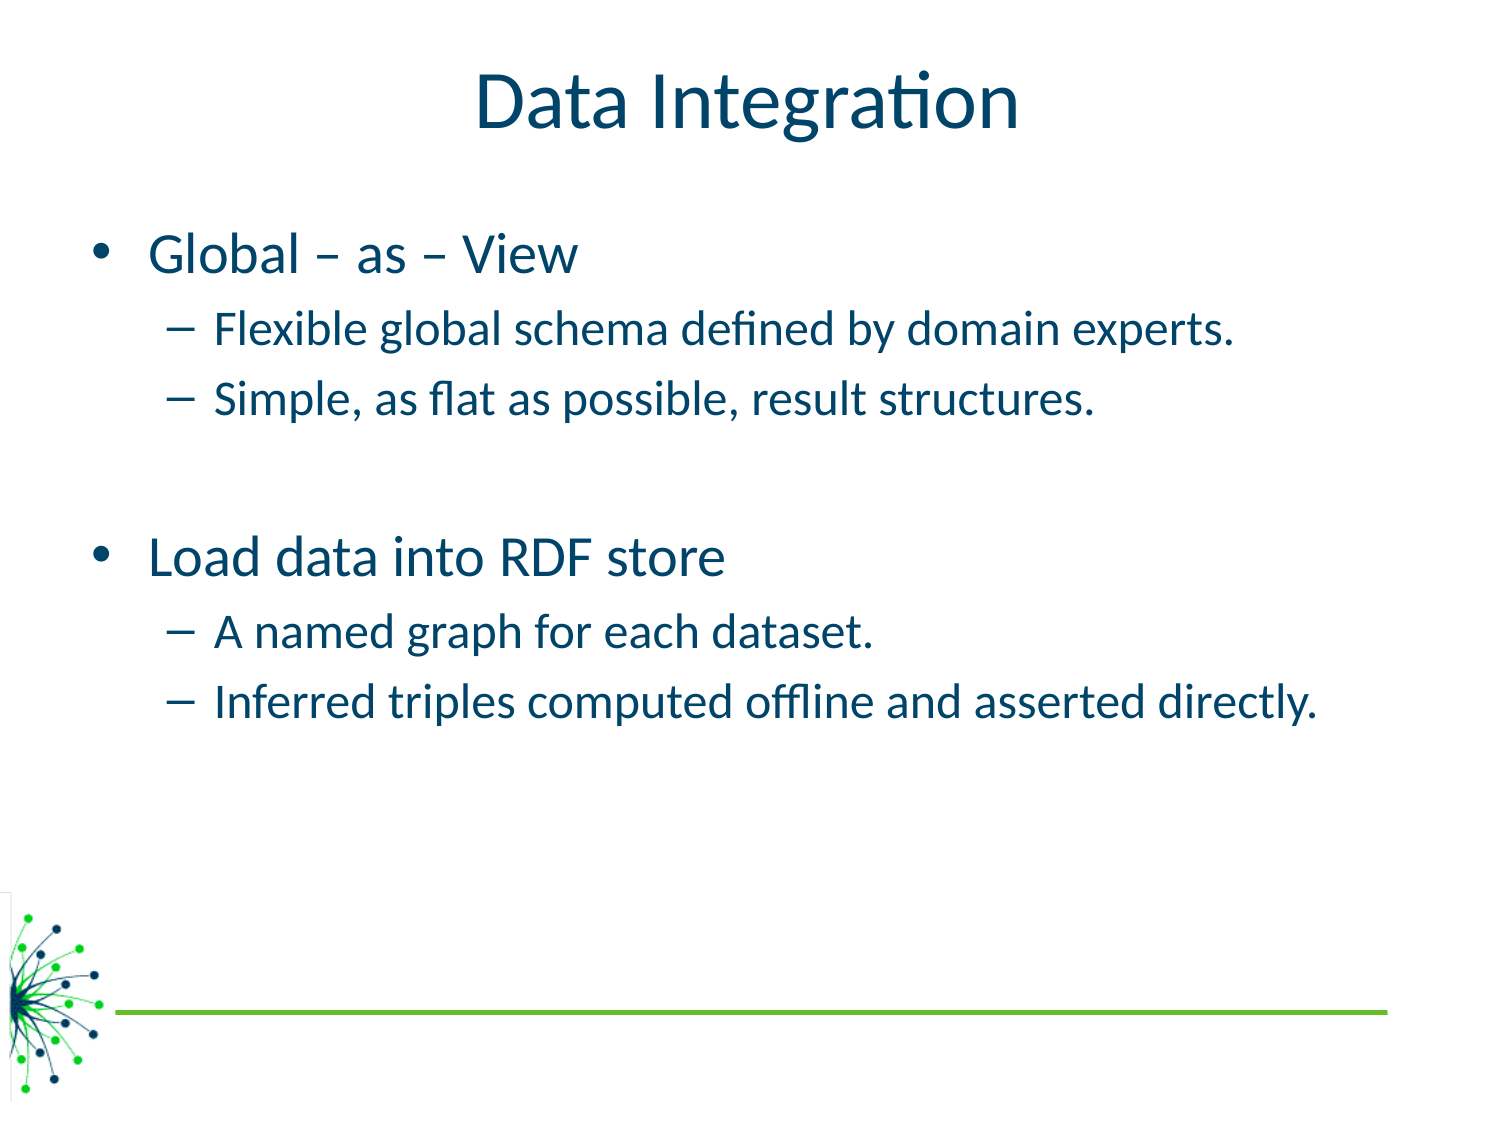

# Data Integration
Global – as – View
Flexible global schema defined by domain experts.
Simple, as flat as possible, result structures.

Load data into RDF store
A named graph for each dataset.
Inferred triples computed offline and asserted directly.